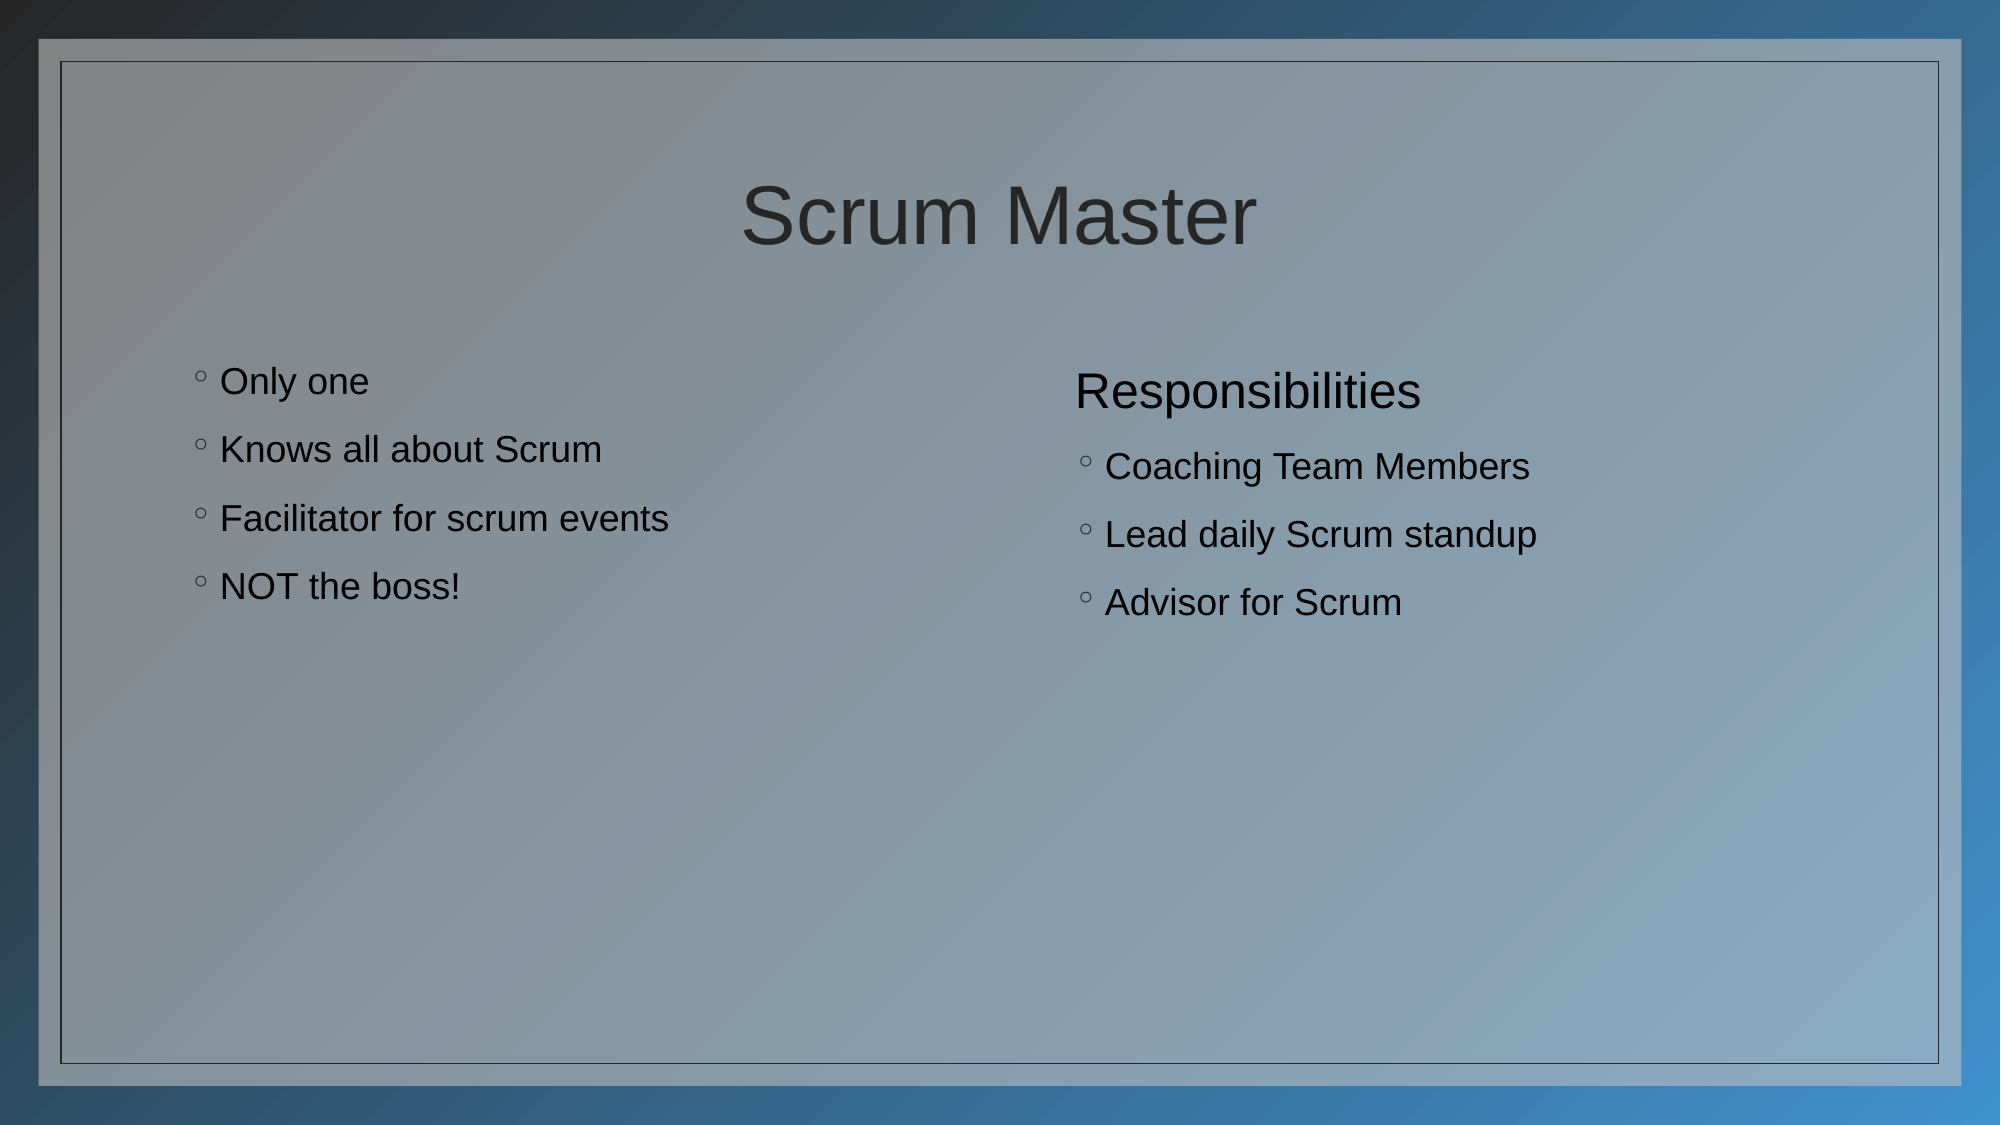

# Scrum Master
Only one
Knows all about Scrum
Facilitator for scrum events
NOT the boss!
Responsibilities
Coaching Team Members
Lead daily Scrum standup
Advisor for Scrum